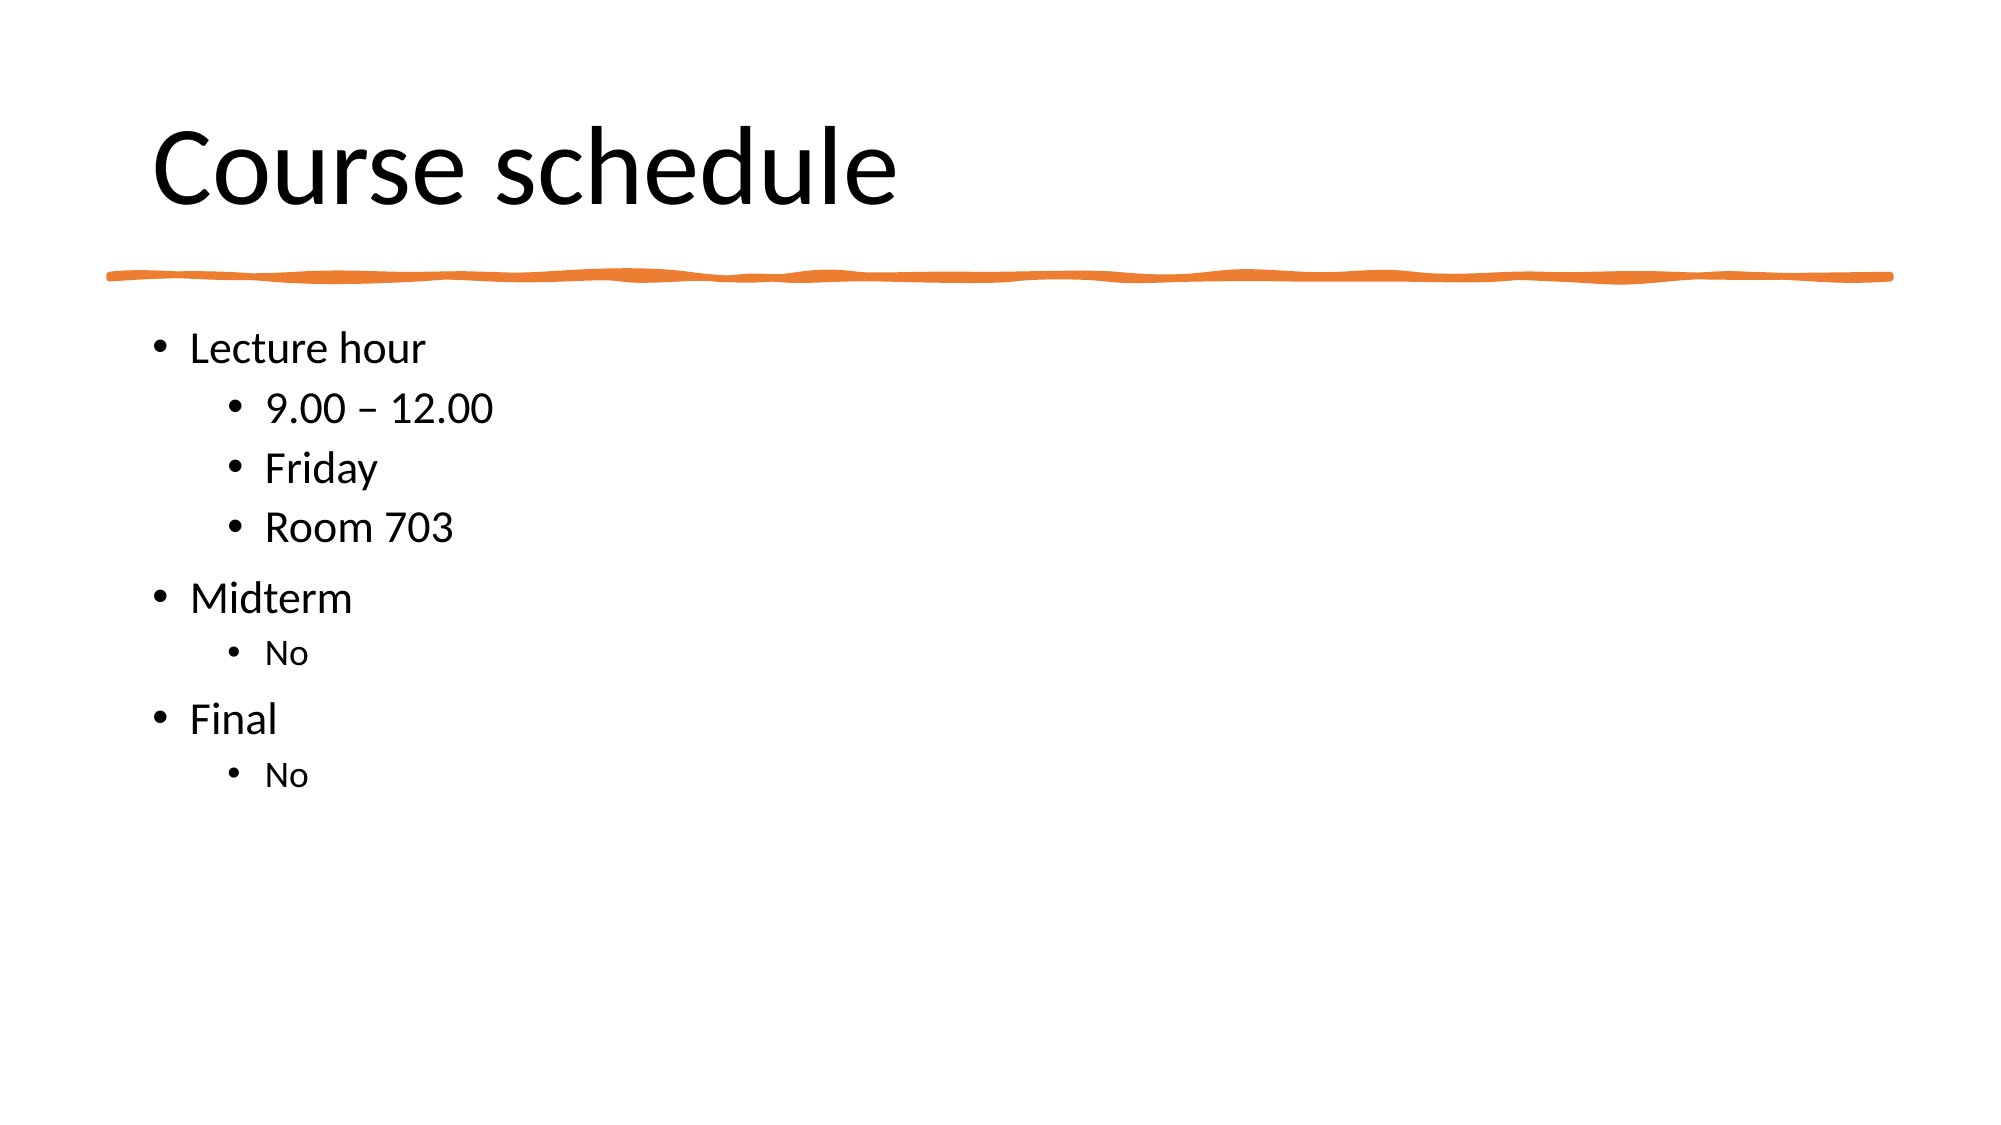

# Course schedule

Lecture hour
9.00 – 12.00
Friday
Room 703
Midterm
No
Final
No